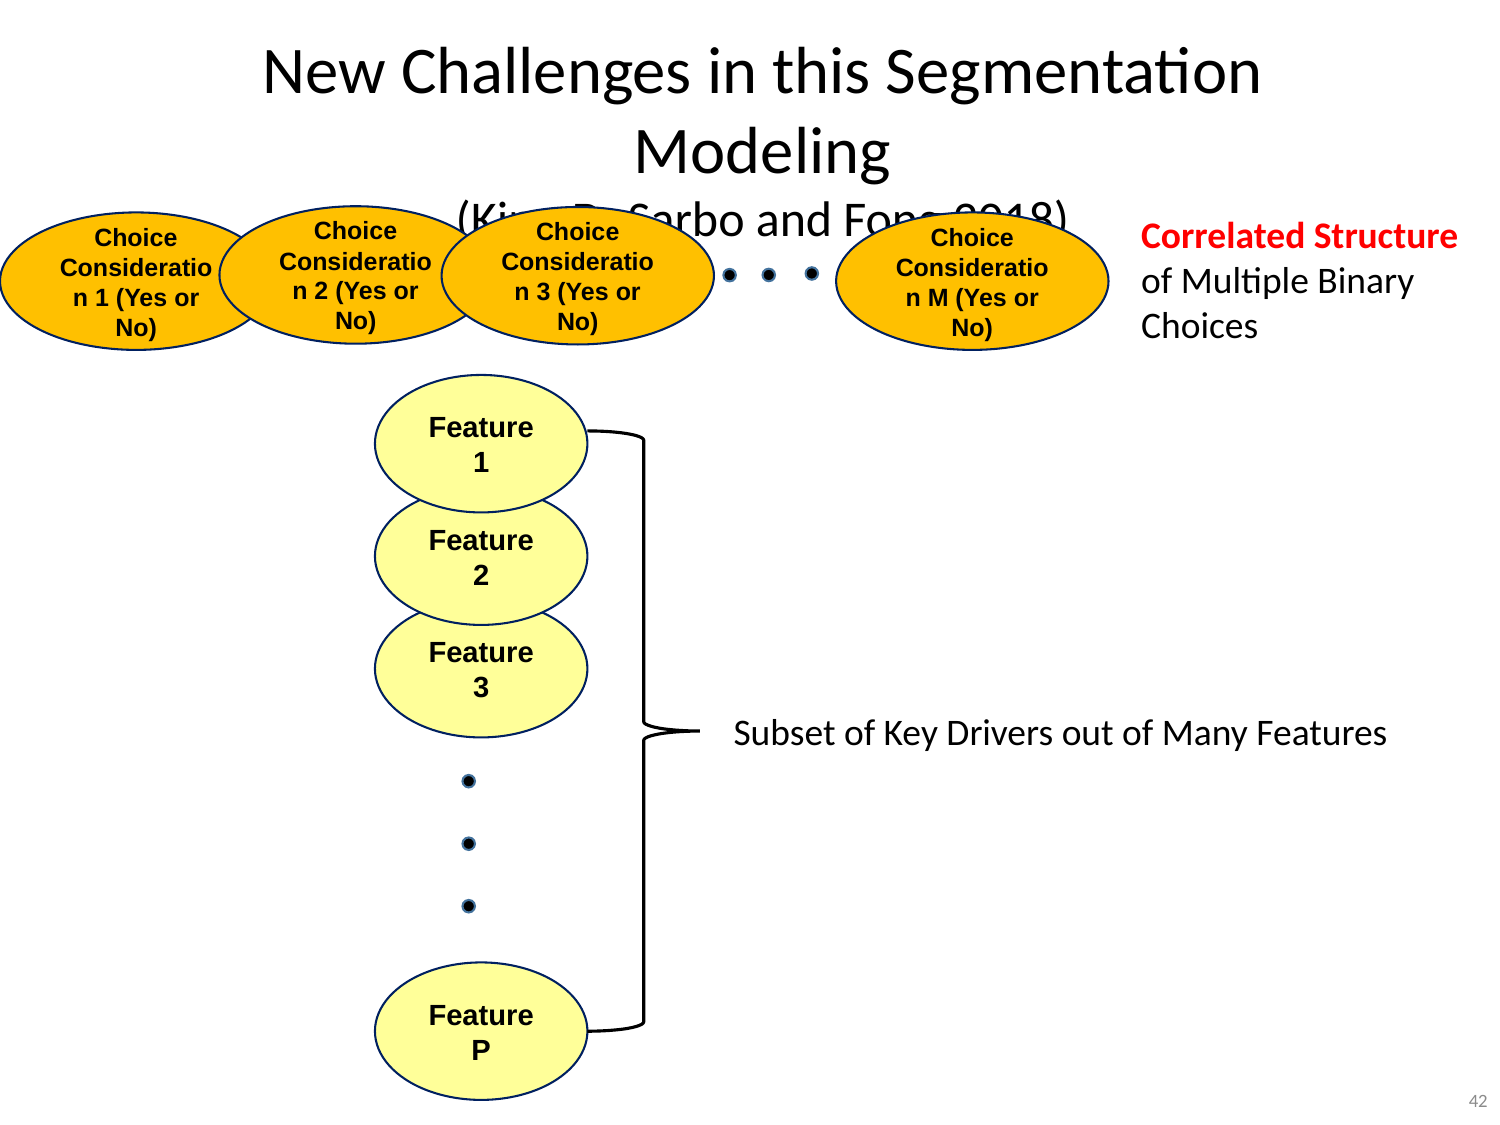

New Challenges in this Segmentation Modeling
(Kim, DeSarbo and Fong 2018)

Correlated Structure of Multiple Binary Choices
Choice Consideration 2 (Yes or No)
Choice Consideration 3 (Yes or No)
Choice Consideration 1 (Yes or No)
Choice Consideration M (Yes or No)

Feature 1

Feature 2
Feature 3
Subset of Key Drivers out of Many Features

Feature P
42